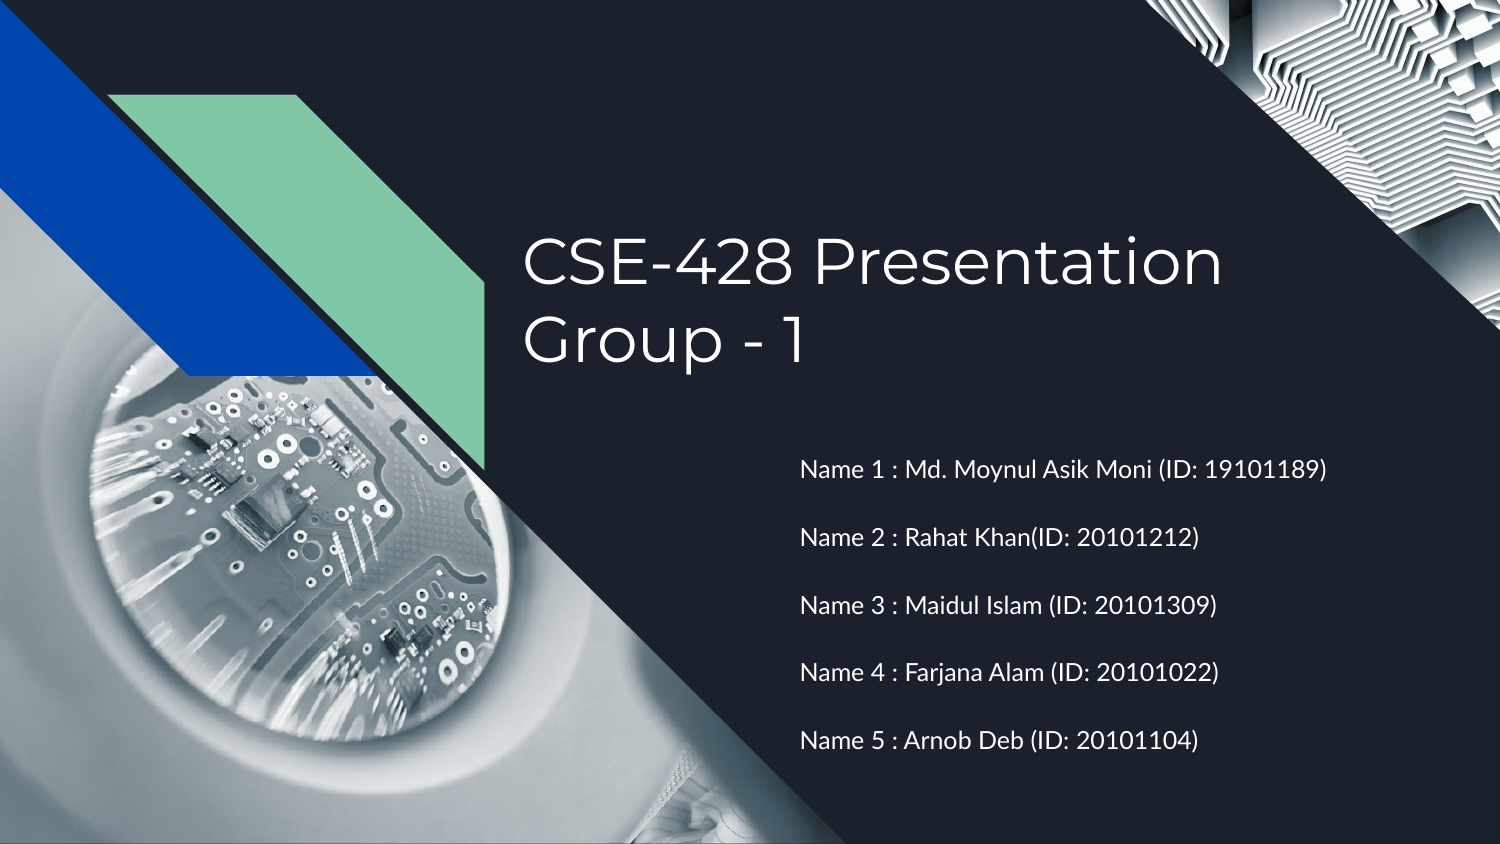

# CSE-428 Presentation
Group - 1
Name 1 : Md. Moynul Asik Moni (ID: 19101189)
Name 2 : Rahat Khan(ID: 20101212)
Name 3 : Maidul Islam (ID: 20101309)
Name 4 : Farjana Alam (ID: 20101022)
Name 5 : Arnob Deb (ID: 20101104)